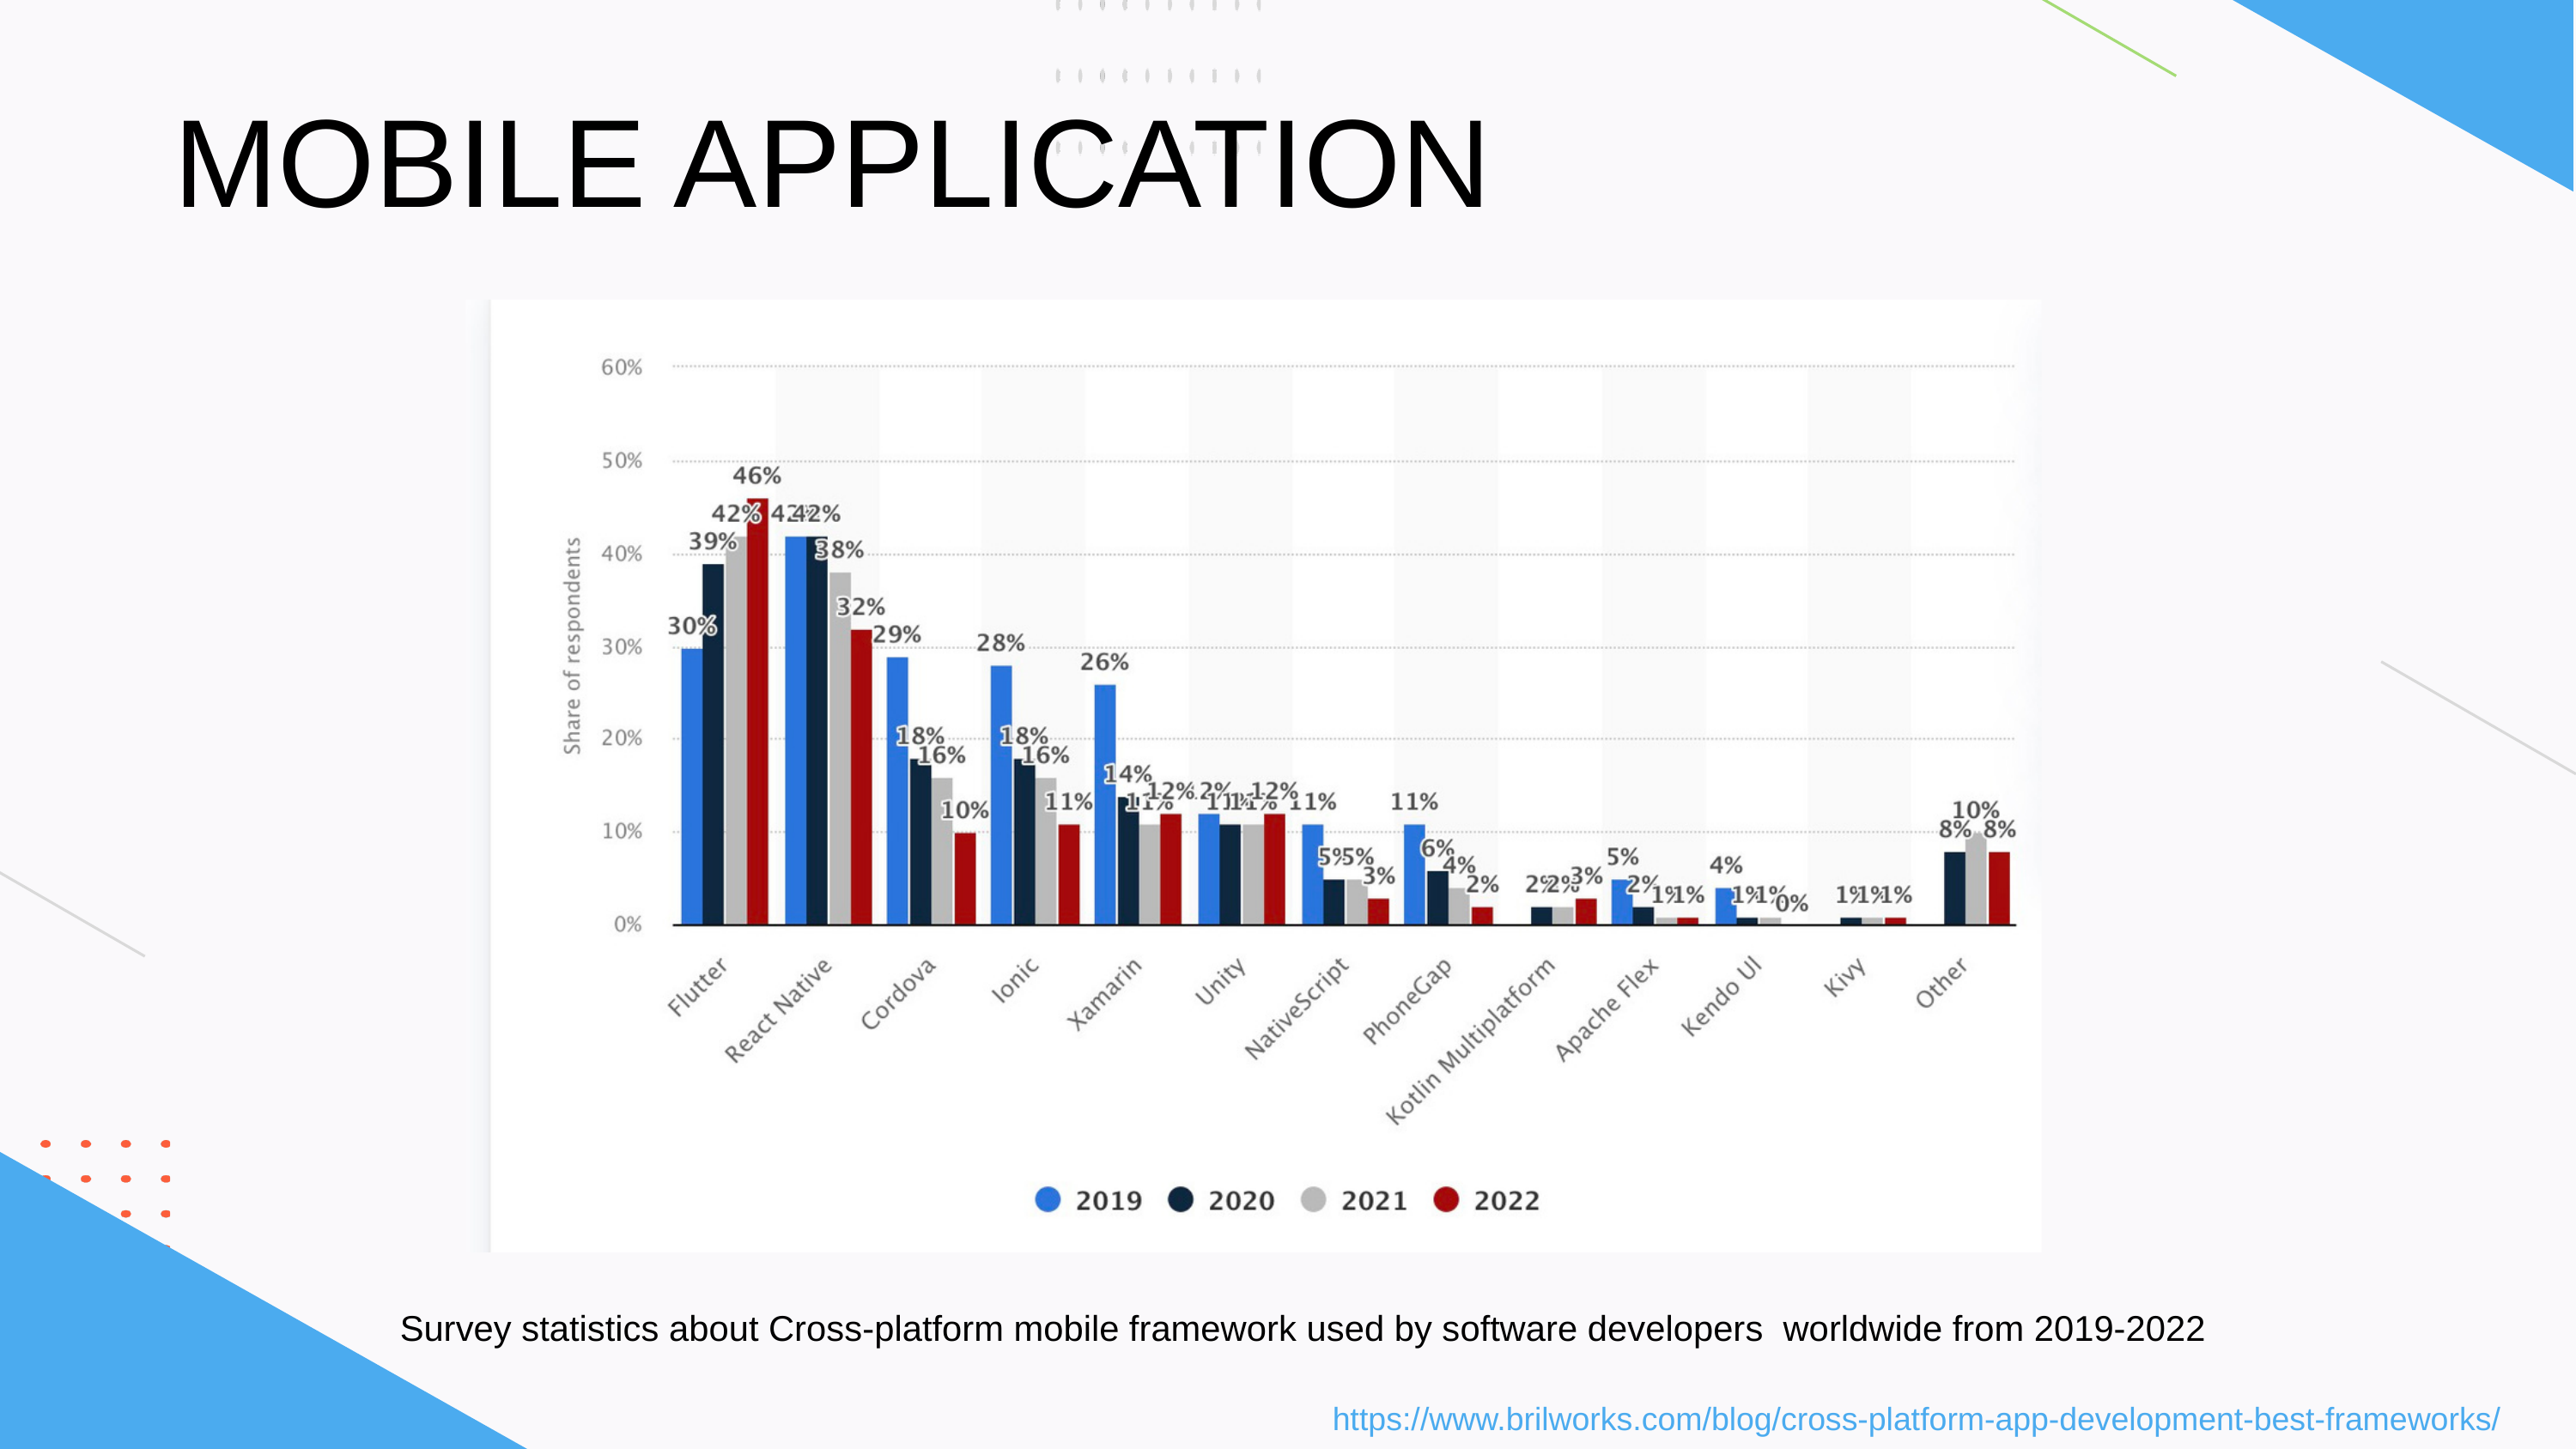

MOBILE APPLICATION

Survey statistics about Cross-platform mobile framework used by software developers  worldwide from 2019-2022
https://www.brilworks.com/blog/cross-platform-app-development-best-frameworks/